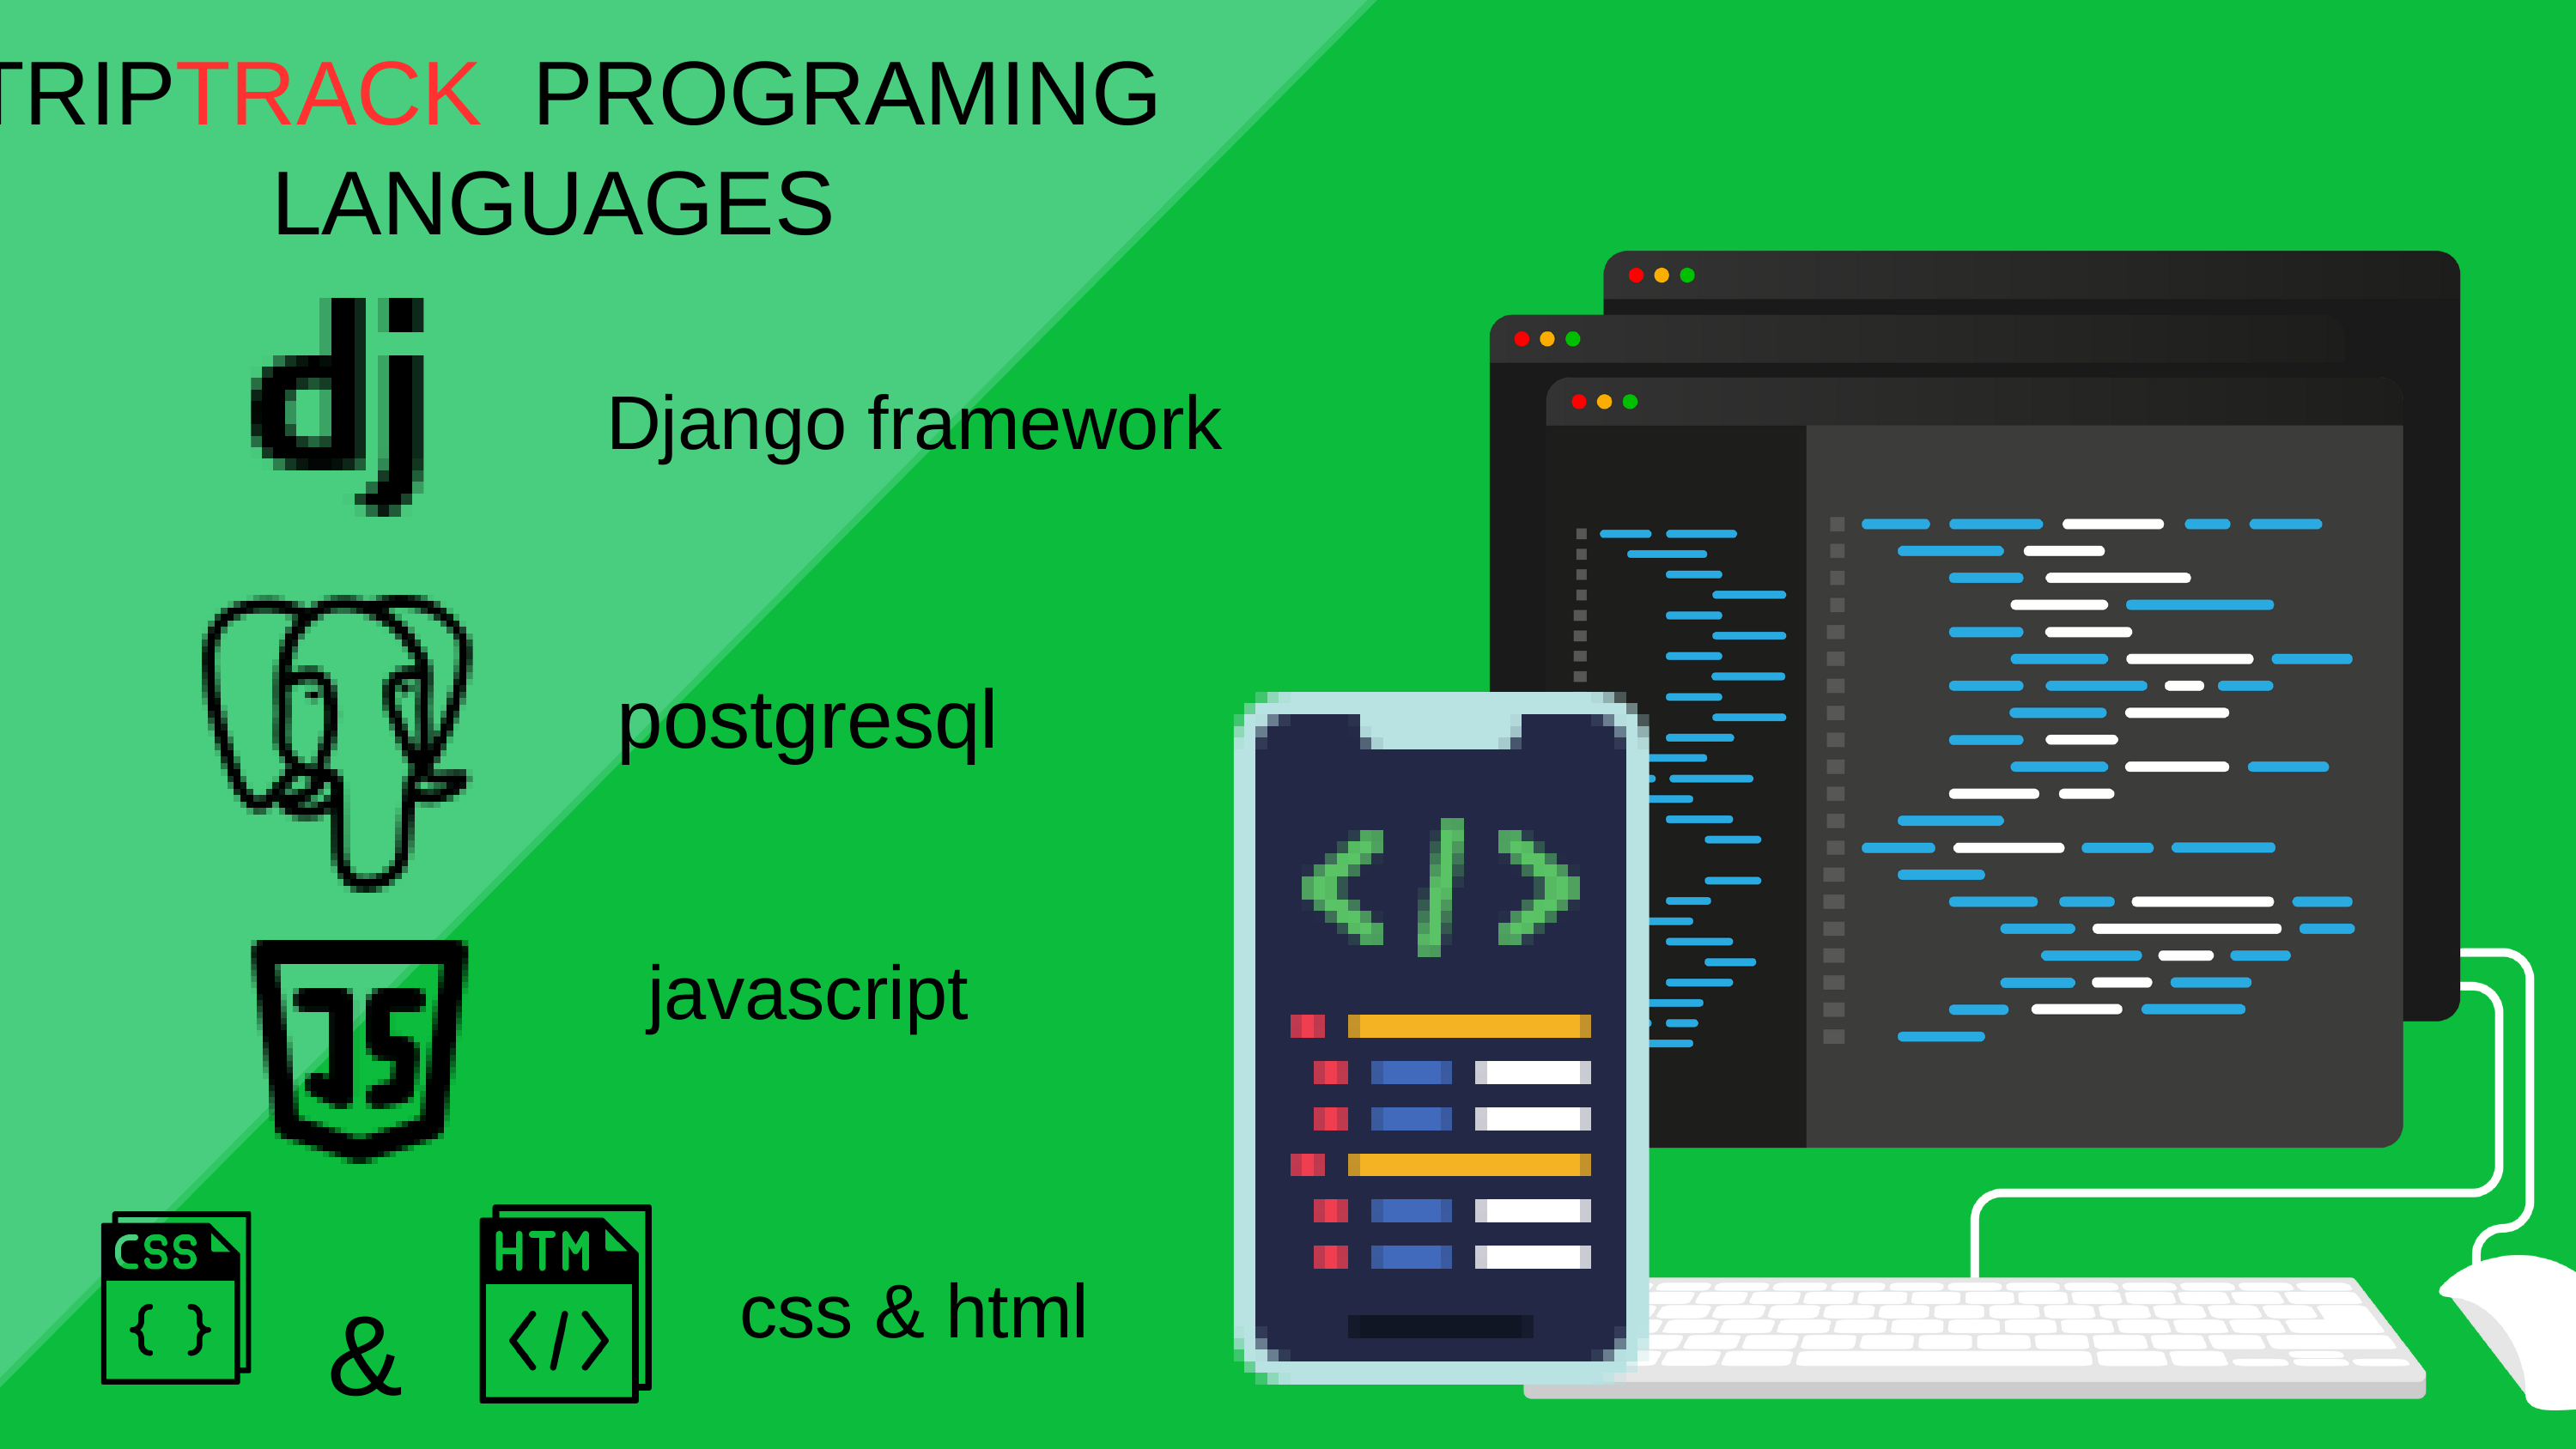

TRIPTRACK  PROGRAMING LANGUAGES

Django framework

postgresql

javascript

css & html
&